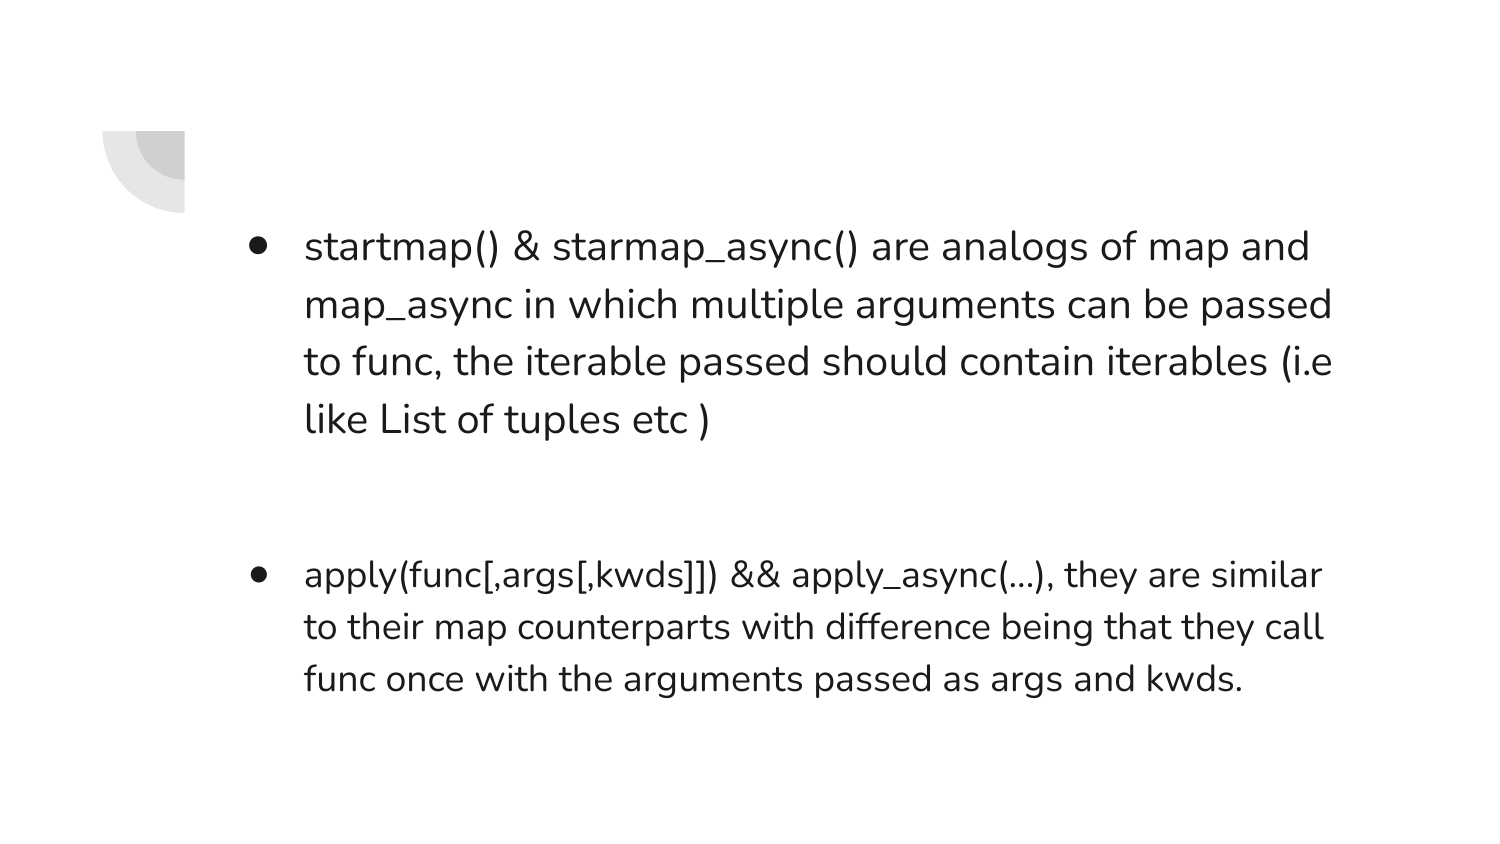

startmap() & starmap_async() are analogs of map and map_async in which multiple arguments can be passed to func, the iterable passed should contain iterables (i.e like List of tuples etc )

apply(func[,args[,kwds]]) && apply_async(...), they are similar to their map counterparts with difference being that they call func once with the arguments passed as args and kwds.